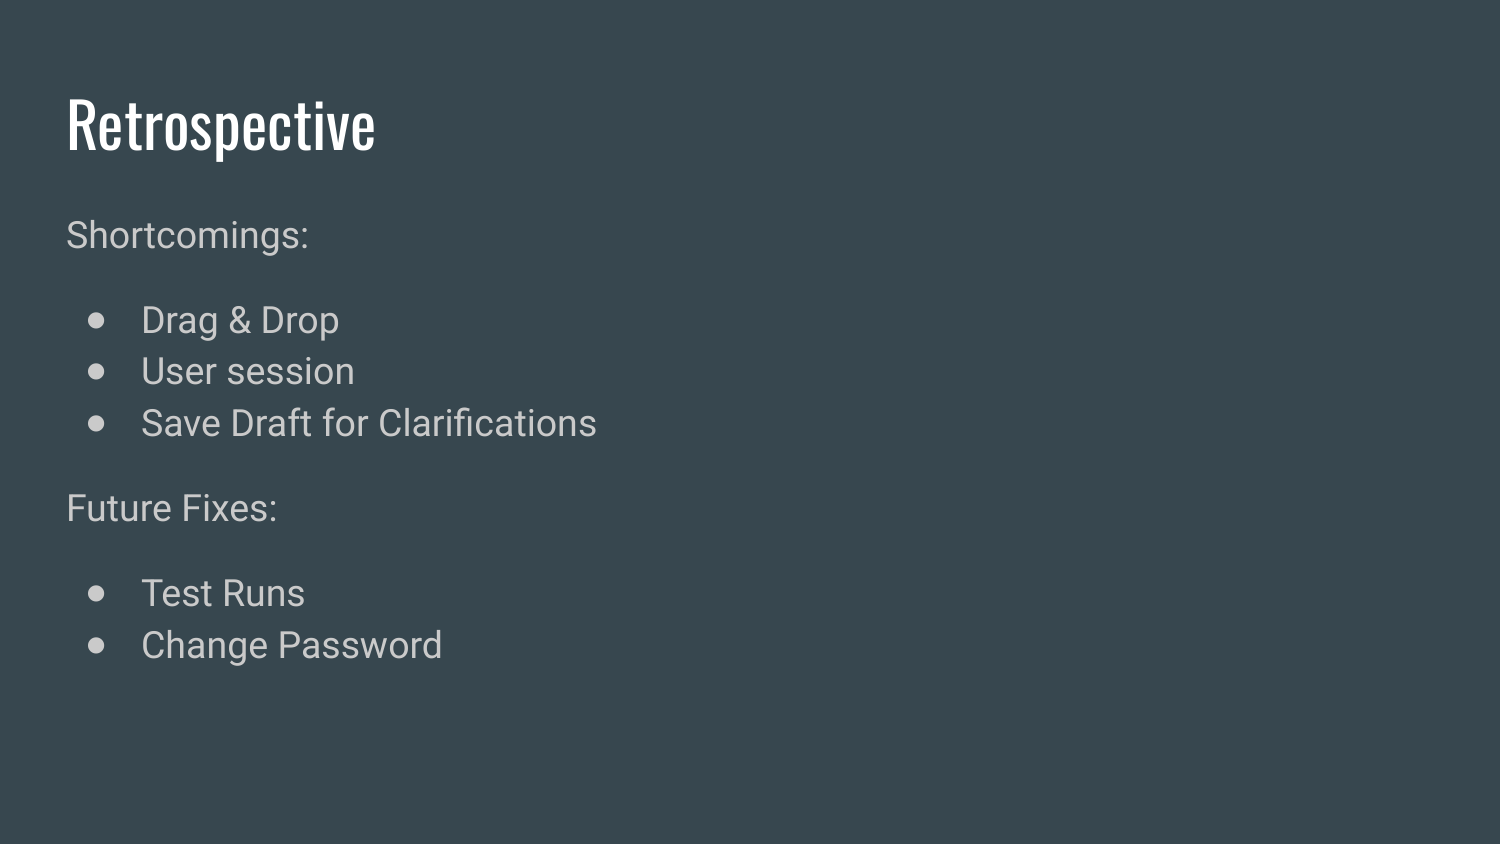

# Retrospective
Shortcomings:
Drag & Drop
User session
Save Draft for Clarifications
Future Fixes:
Test Runs
Change Password